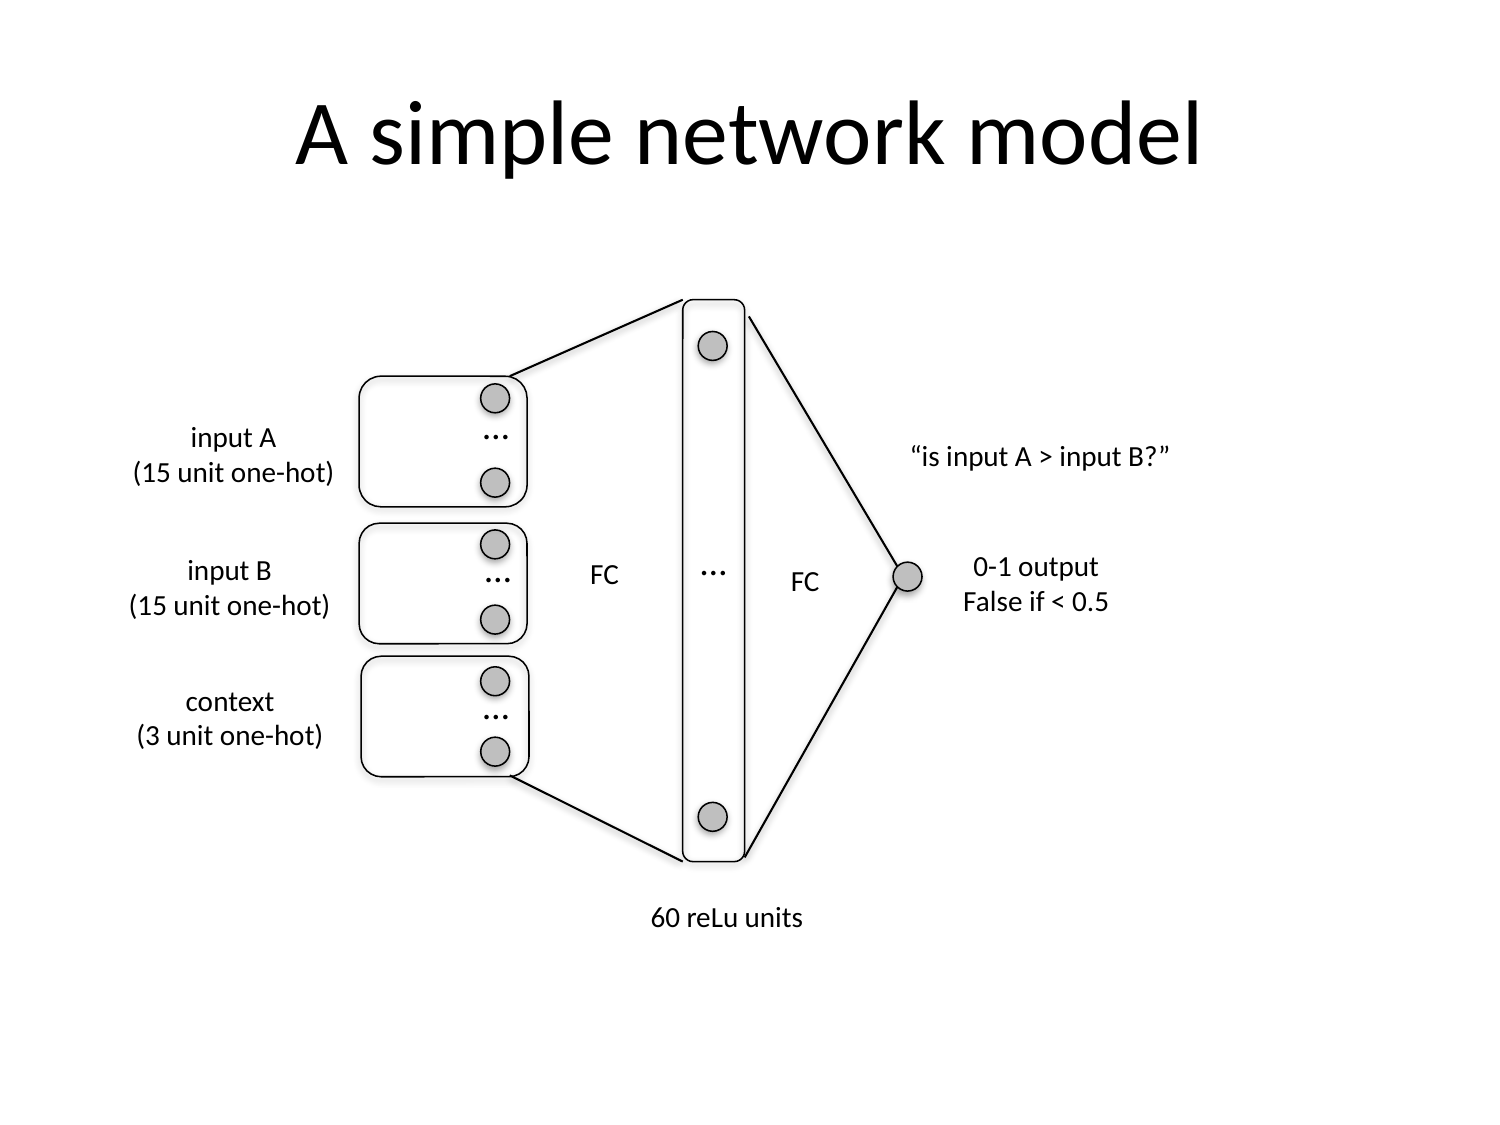

# A simple network model

…
input A
(15 unit one-hot)
“is input A > input B?”

…
…
0-1 output
False if < 0.5
input B
(15 unit one-hot)
FC
FC

…
context
(3 unit one-hot)

60 reLu units